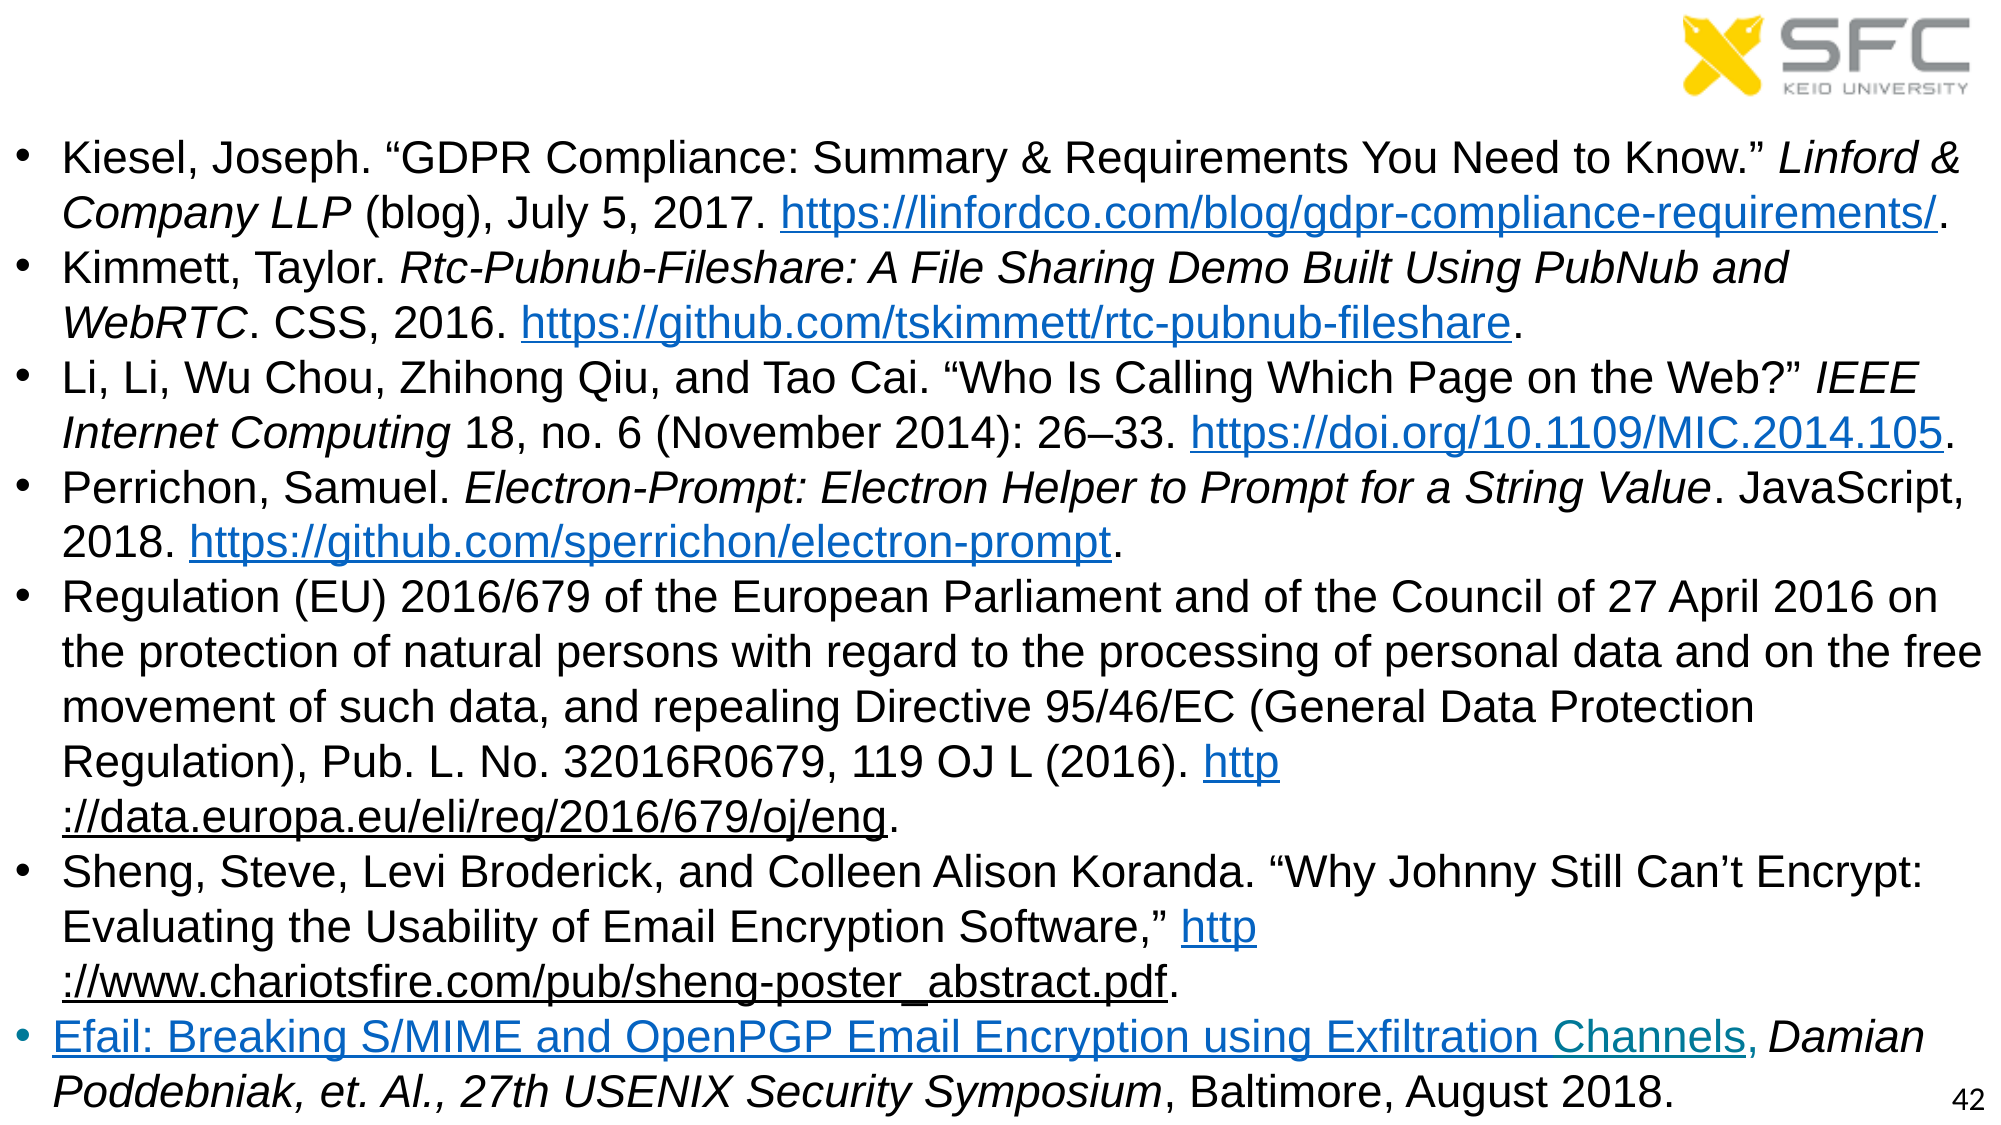

Kiesel, Joseph. “GDPR Compliance: Summary & Requirements You Need to Know.” Linford & Company LLP (blog), July 5, 2017. https://linfordco.com/blog/gdpr-compliance-requirements/.
Kimmett, Taylor. Rtc-Pubnub-Fileshare: A File Sharing Demo Built Using PubNub and WebRTC. CSS, 2016. https://github.com/tskimmett/rtc-pubnub-fileshare.
Li, Li, Wu Chou, Zhihong Qiu, and Tao Cai. “Who Is Calling Which Page on the Web?” IEEE Internet Computing 18, no. 6 (November 2014): 26–33. https://doi.org/10.1109/MIC.2014.105.
Perrichon, Samuel. Electron-Prompt: Electron Helper to Prompt for a String Value. JavaScript, 2018. https://github.com/sperrichon/electron-prompt.
Regulation (EU) 2016/679 of the European Parliament and of the Council of 27 April 2016 on the protection of natural persons with regard to the processing of personal data and on the free movement of such data, and repealing Directive 95/46/EC (General Data Protection Regulation), Pub. L. No. 32016R0679, 119 OJ L (2016). http://data.europa.eu/eli/reg/2016/679/oj/eng.
Sheng, Steve, Levi Broderick, and Colleen Alison Koranda. “Why Johnny Still Can’t Encrypt: Evaluating the Usability of Email Encryption Software,” http://www.chariotsfire.com/pub/sheng-poster_abstract.pdf.
Efail: Breaking S/MIME and OpenPGP Email Encryption using Exfiltration Channels, Damian Poddebniak, et. Al., 27th USENIX Security Symposium, Baltimore, August 2018.

42